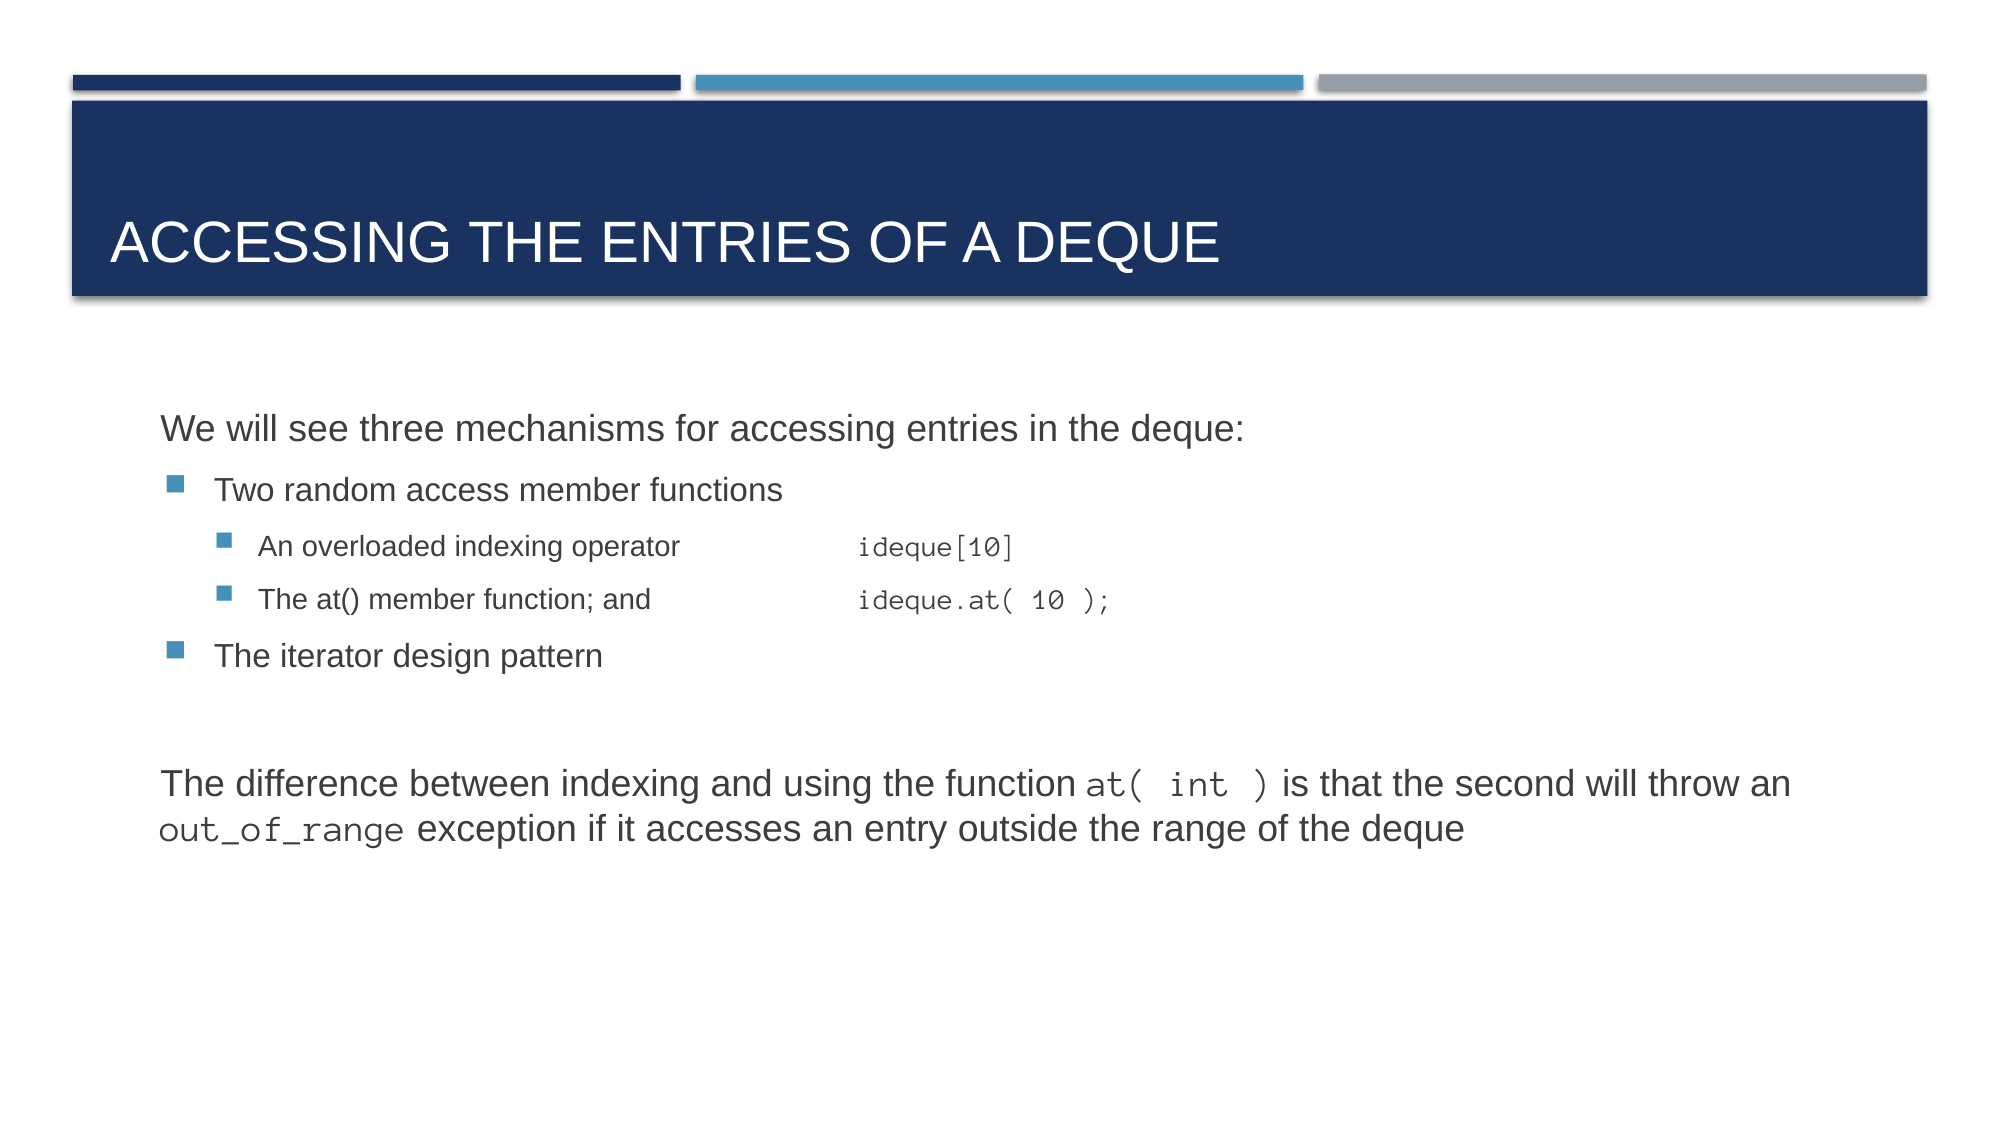

# Accessing the Entries of a Deque
	We will see three mechanisms for accessing entries in the deque:
Two random access member functions
An overloaded indexing operator		ideque[10]
The at() member function; and		ideque.at( 10 );
The iterator design pattern

	The difference between indexing and using the function at( int ) is that the second will throw an out_of_range exception if it accesses an entry outside the range of the deque